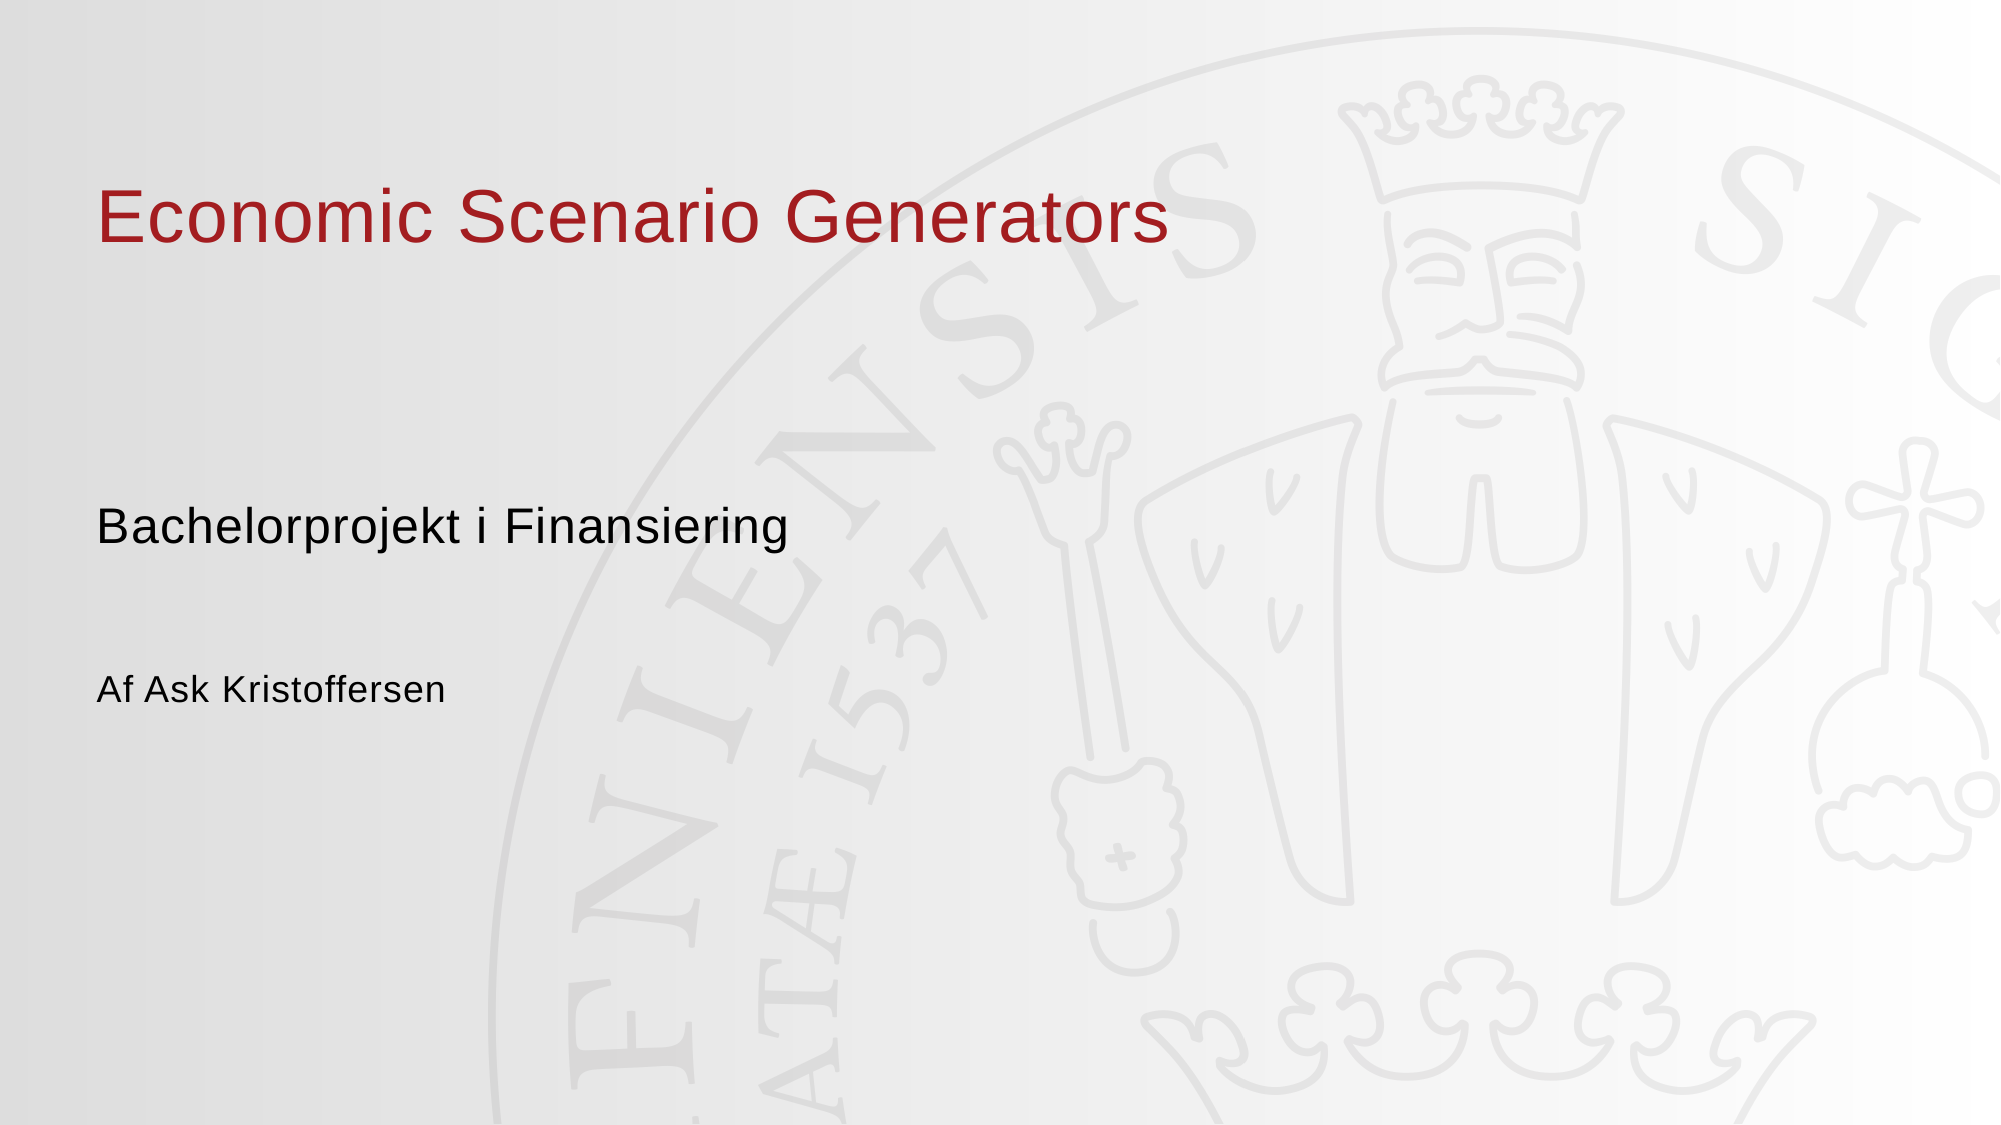

#
Economic Scenario Generators
Bachelorprojekt i Finansiering
Af Ask Kristoffersen